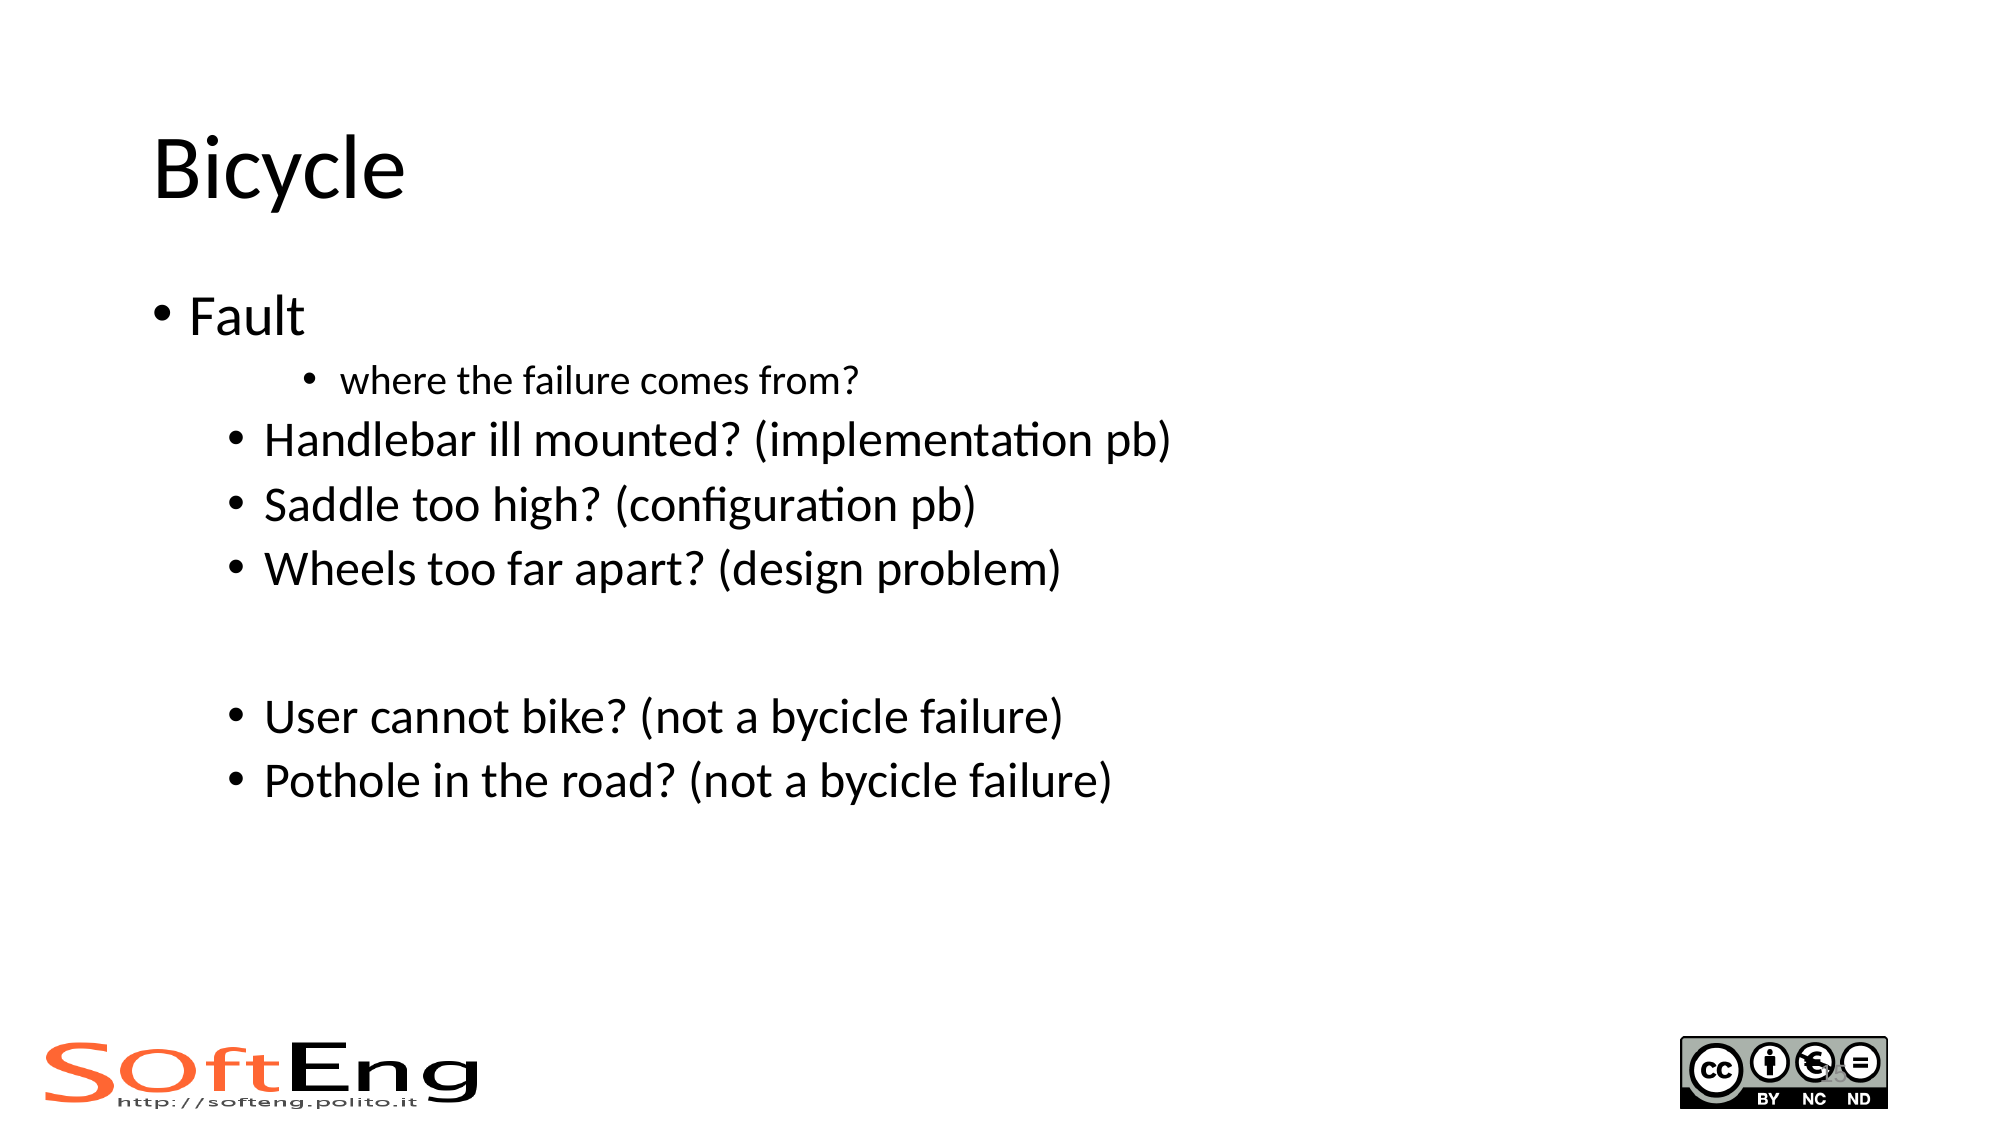

# Bicycle
Fault
where the failure comes from?
Handlebar ill mounted? (implementation pb)
Saddle too high? (configuration pb)
Wheels too far apart? (design problem)

User cannot bike? (not a bycicle failure)
Pothole in the road? (not a bycicle failure)

15